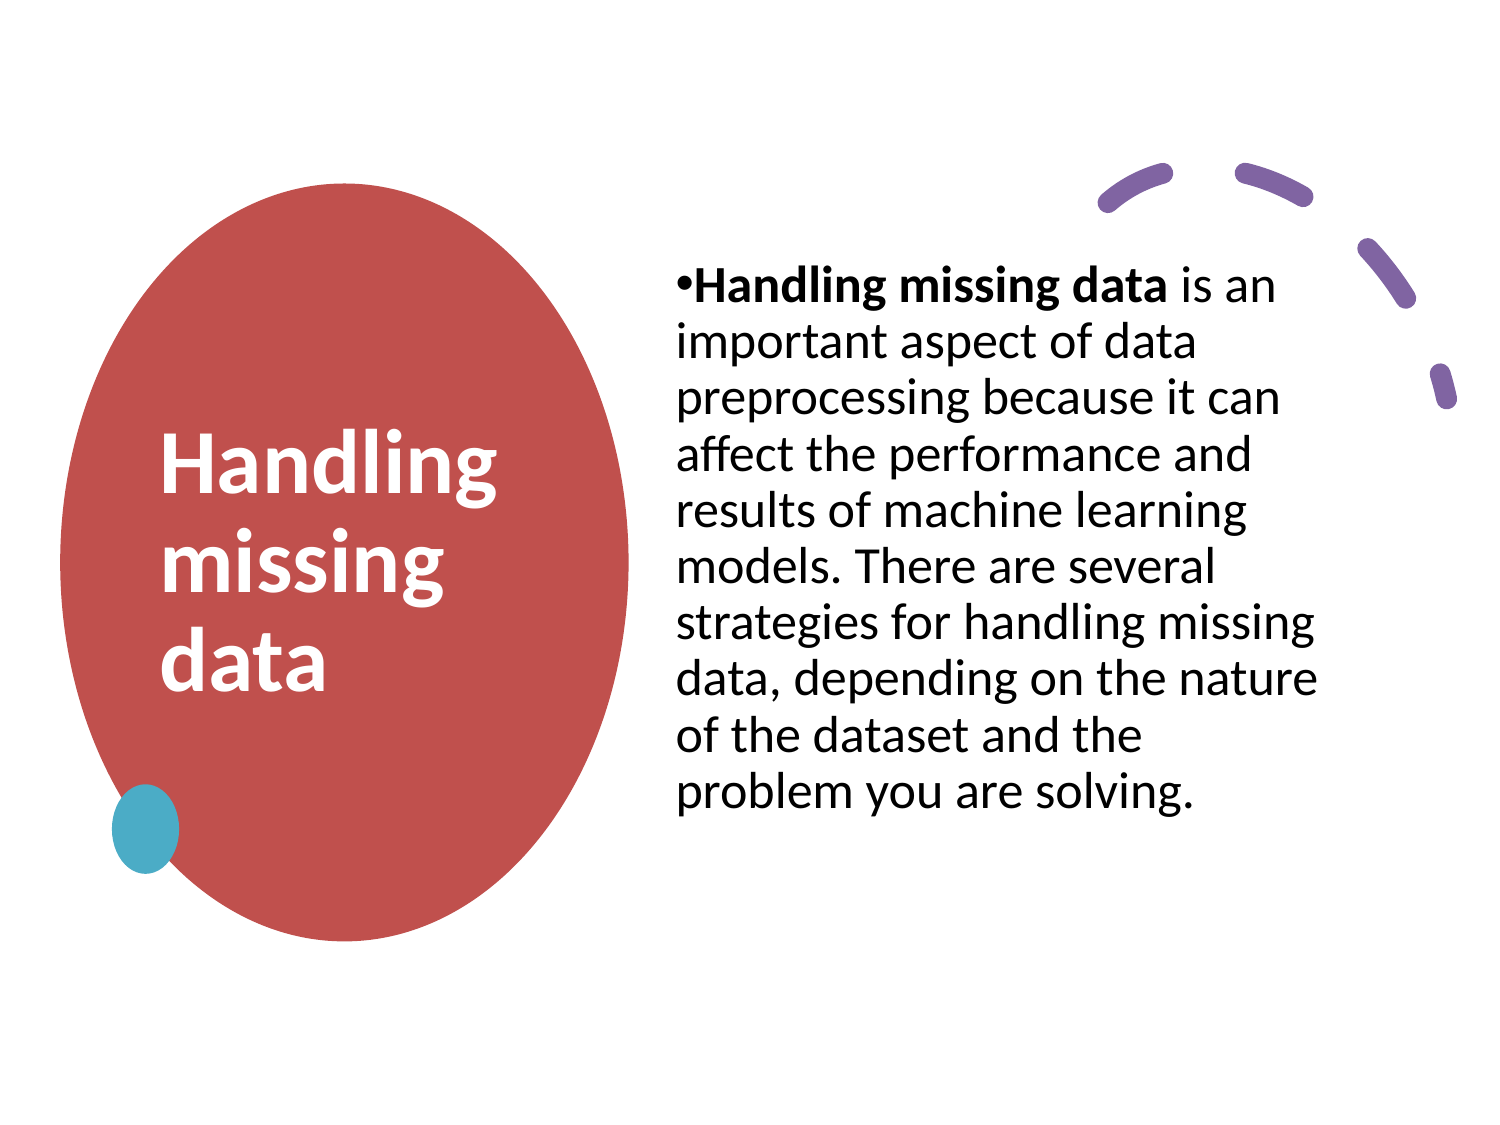

Handling missing data
Handling missing data is an important aspect of data preprocessing because it can affect the performance and results of machine learning models. There are several strategies for handling missing data, depending on the nature of the dataset and the problem you are solving.